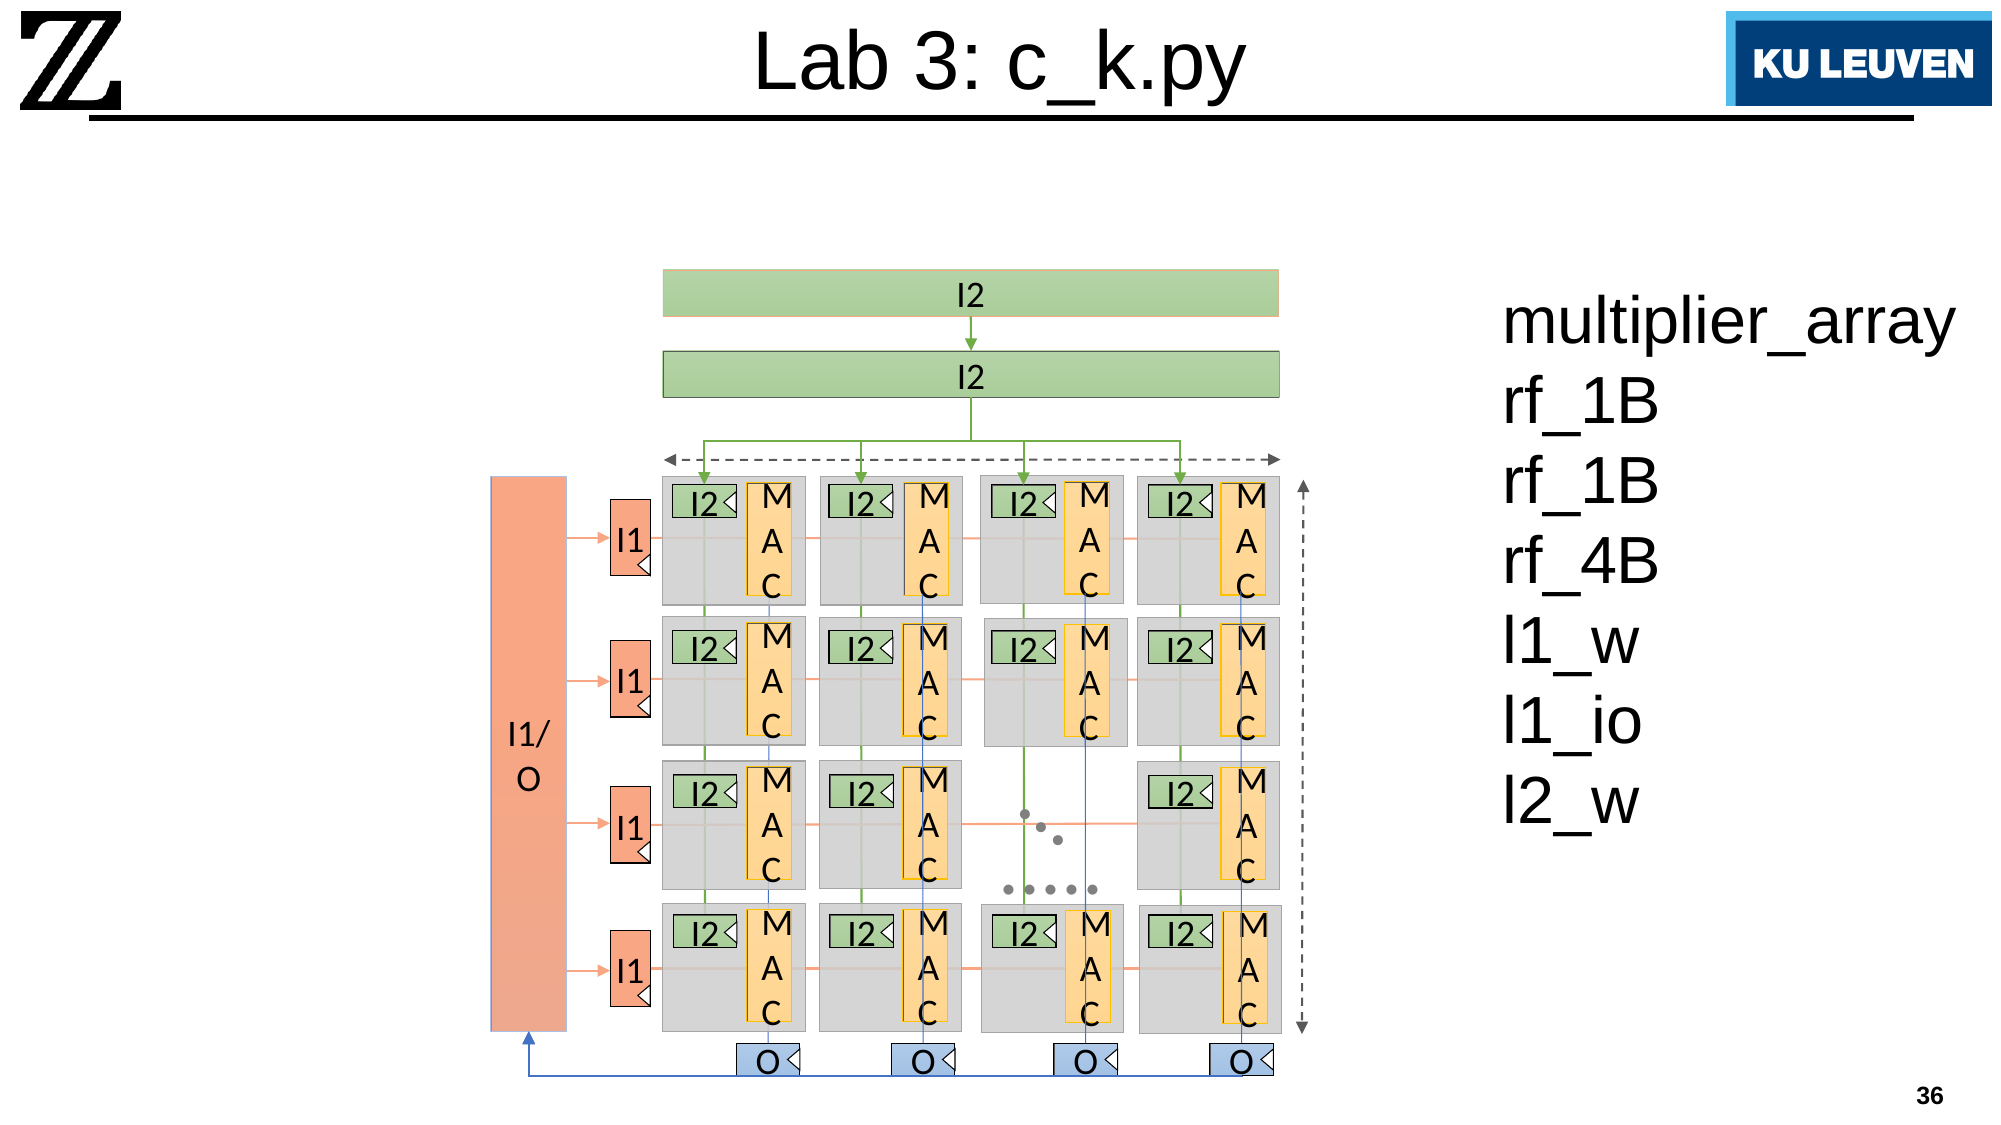

# Lab 3: c_k.py
I2
multiplier_array
rf_1B
rf_1B
rf_4B
l1_w
l1_io
l2_w
I2

I1/O

MAC
MAC
MAC
MAC
I2

I2

I2

I2

I1

MAC
MAC
MAC
MAC
I2

I2

I2

I2

I1

...

MAC
MAC
MAC
I2

I2

I2

I1

.....

MAC
MAC
MAC
MAC
I2

I2

I2

I2

I1

O

O

O

O